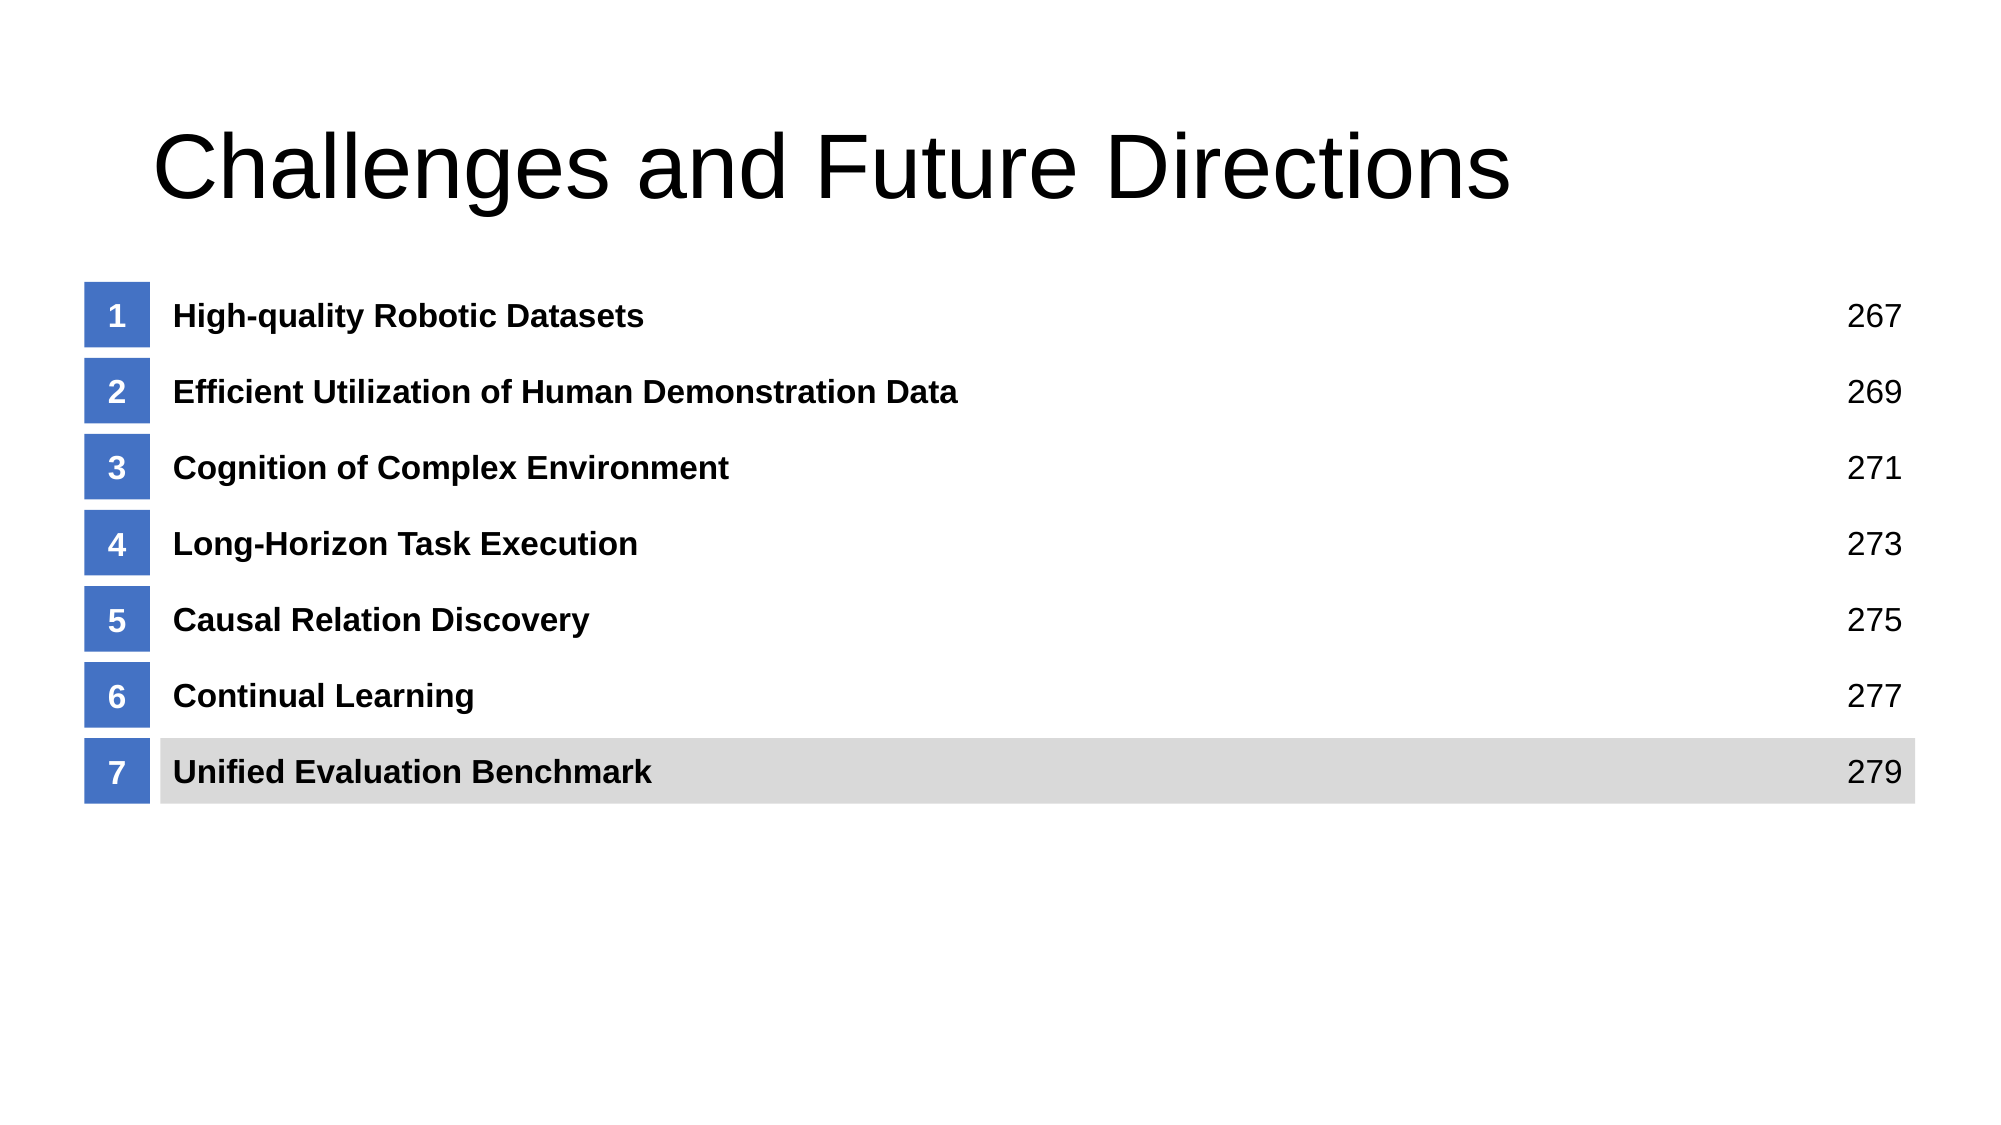

# Challenges and Future Directions
1
High-quality Robotic Datasets
267
2
Efficient Utilization of Human Demonstration Data
269
3
Cognition of Complex Environment
271
4
Long-Horizon Task Execution
273
5
Causal Relation Discovery
275
6
Continual Learning
277
7

Unified Evaluation Benchmark
279